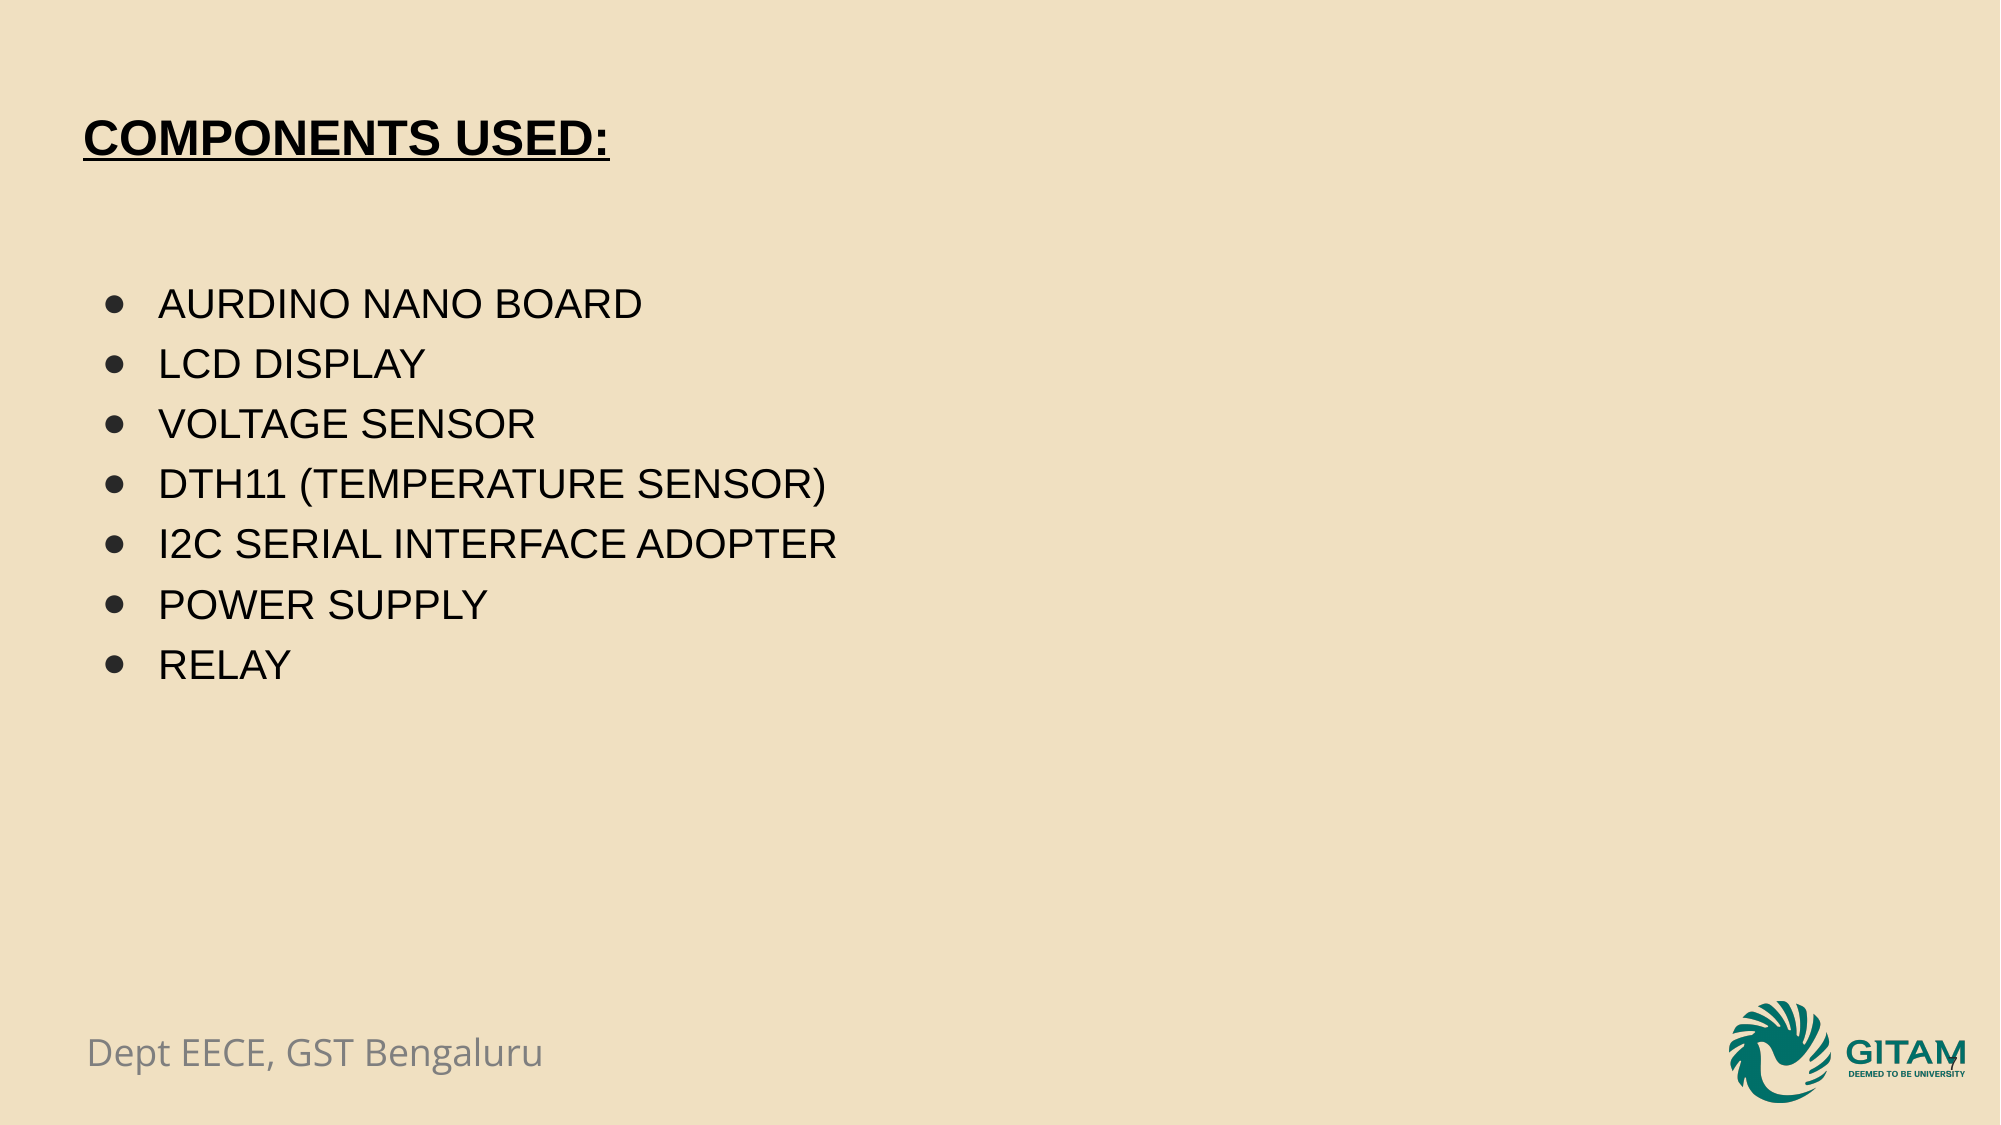

# COMPONENTS USED:
AURDINO NANO BOARD
LCD DISPLAY
VOLTAGE SENSOR
DTH11 (TEMPERATURE SENSOR)
I2C SERIAL INTERFACE ADOPTER
POWER SUPPLY
RELAY

7